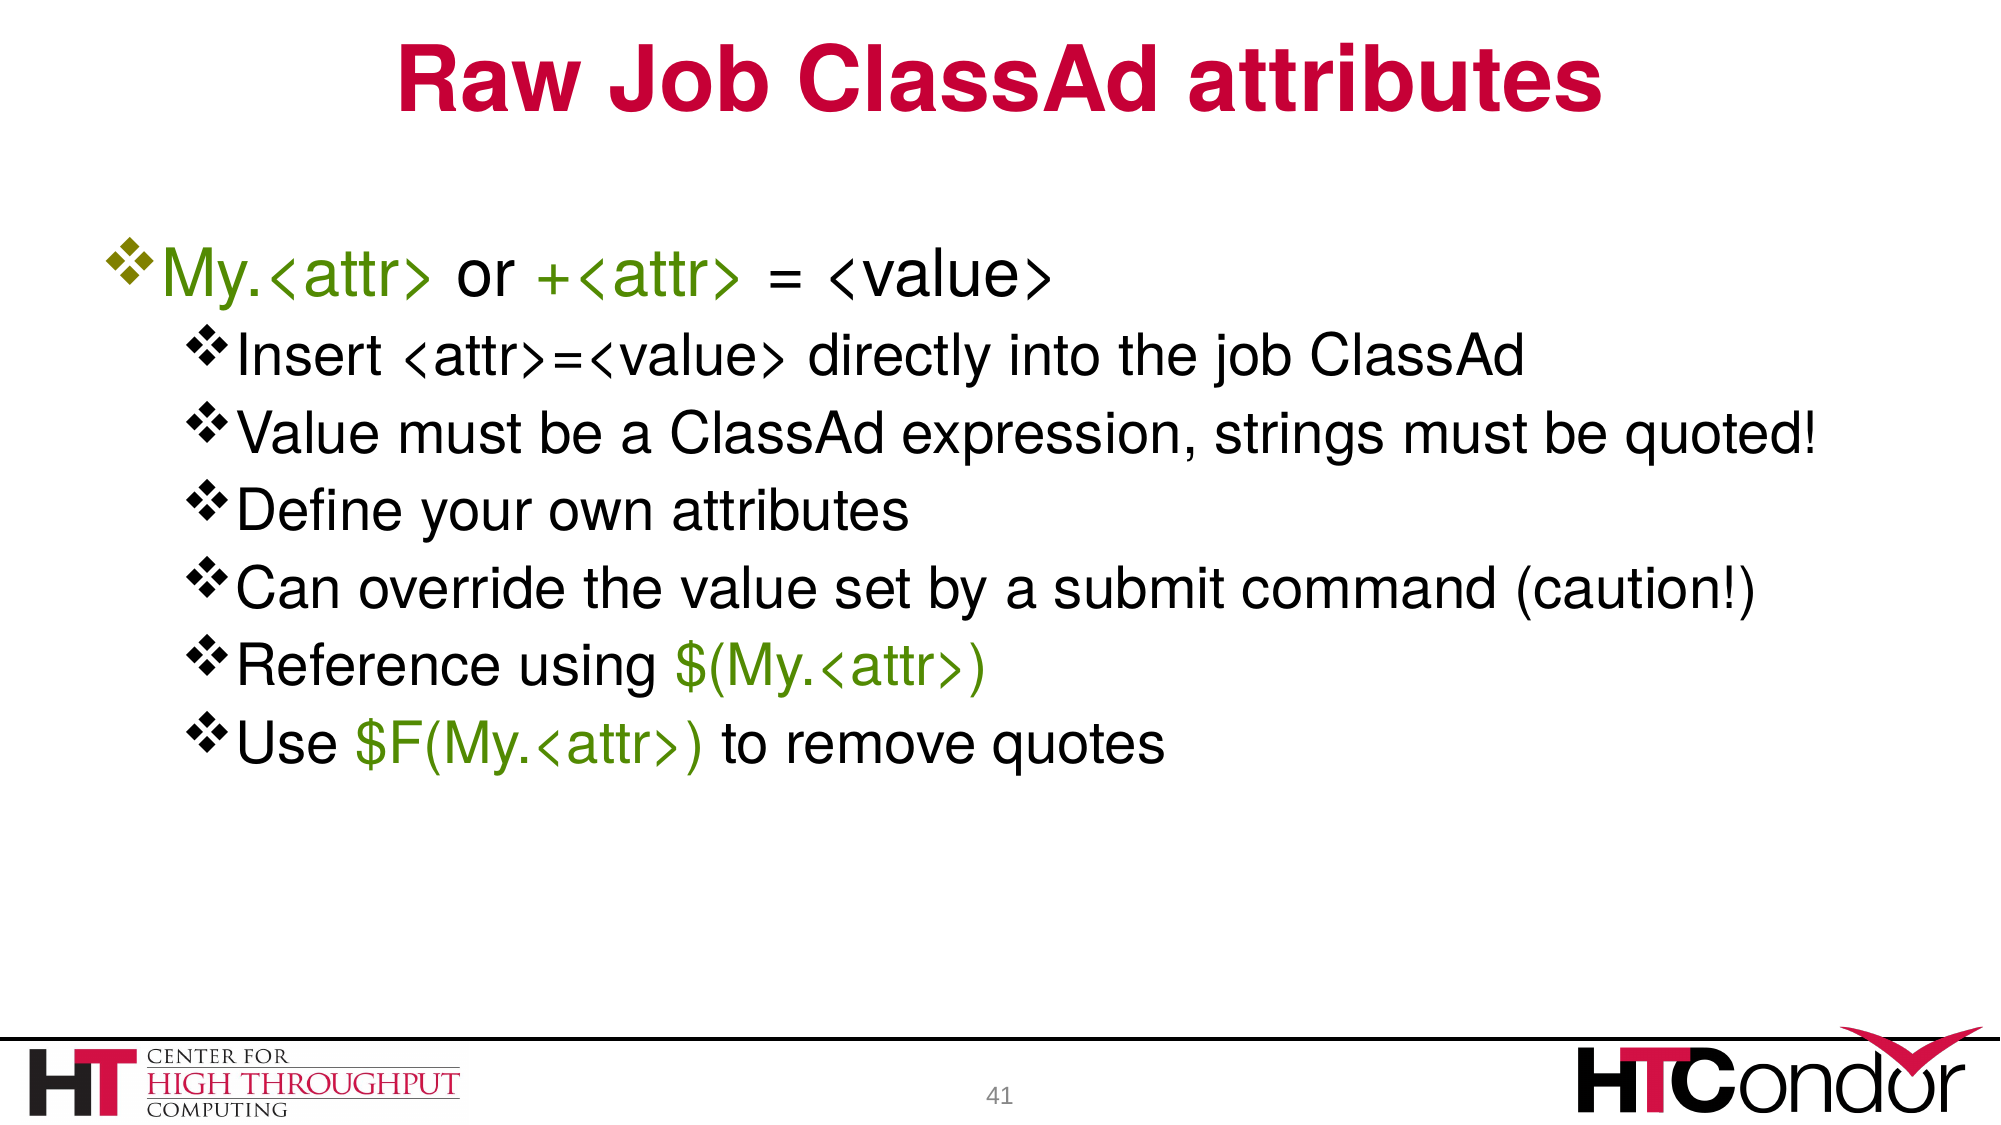

# Raw Job ClassAd attributes
My.<attr> or +<attr> = <value>
Insert <attr>=<value> directly into the job ClassAd
Value must be a ClassAd expression, strings must be quoted!
Define your own attributes
Can override the value set by a submit command (caution!)
Reference using $(My.<attr>)
Use $F(My.<attr>) to remove quotes
41